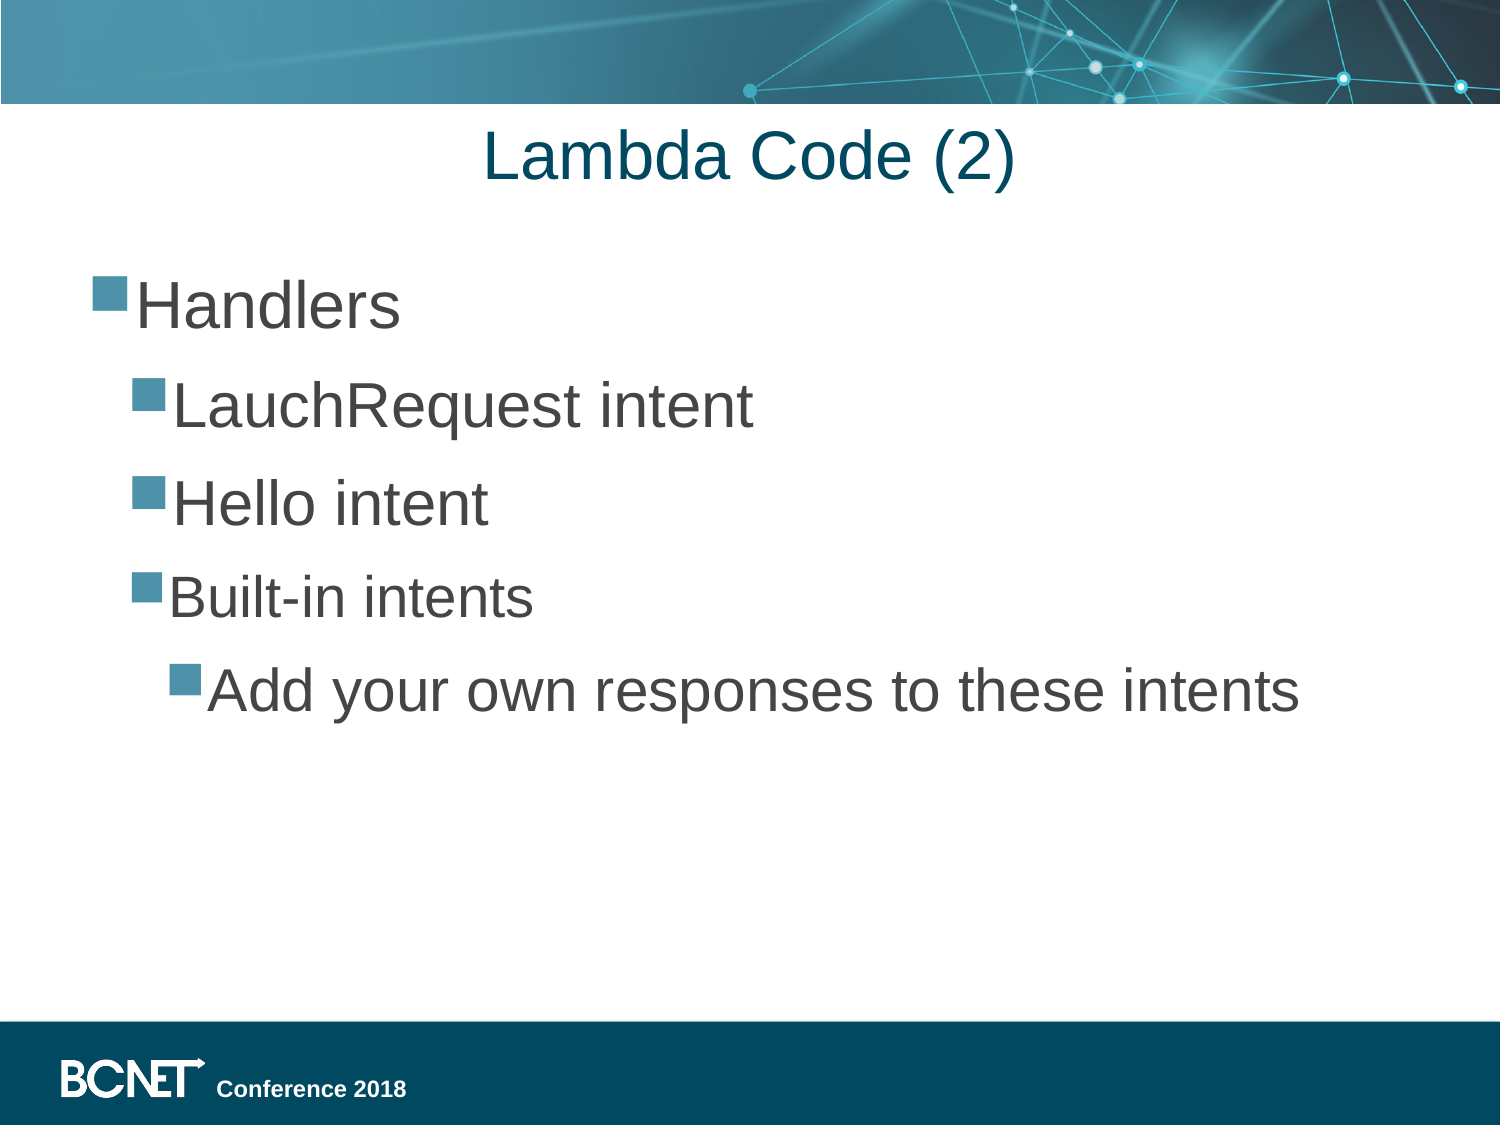

# Lambda Code (2)
Handlers
LauchRequest intent
Hello intent
Built-in intents
Add your own responses to these intents